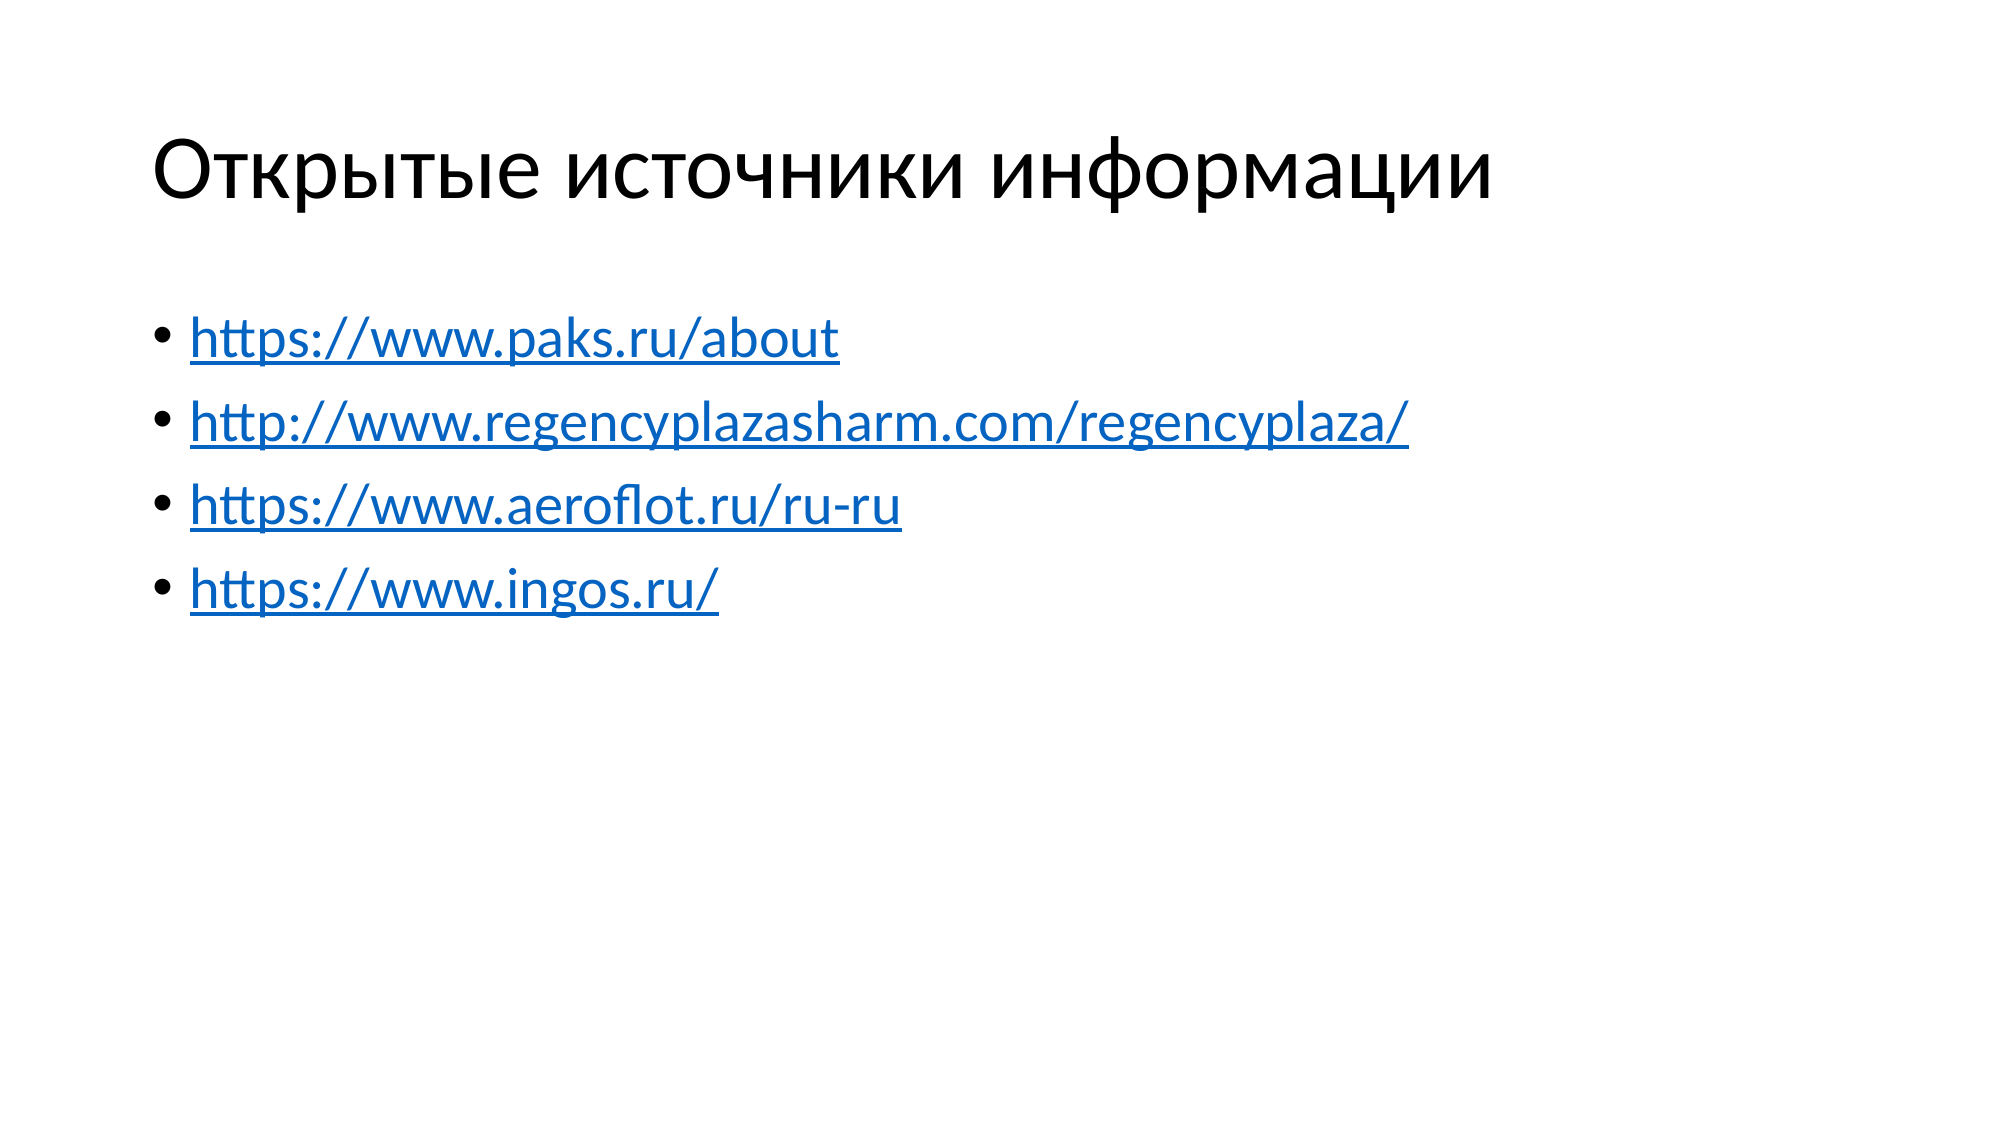

# Открытые источники информации
https://www.paks.ru/about
http://www.regencyplazasharm.com/regencyplaza/
https://www.aeroflot.ru/ru-ru
https://www.ingos.ru/